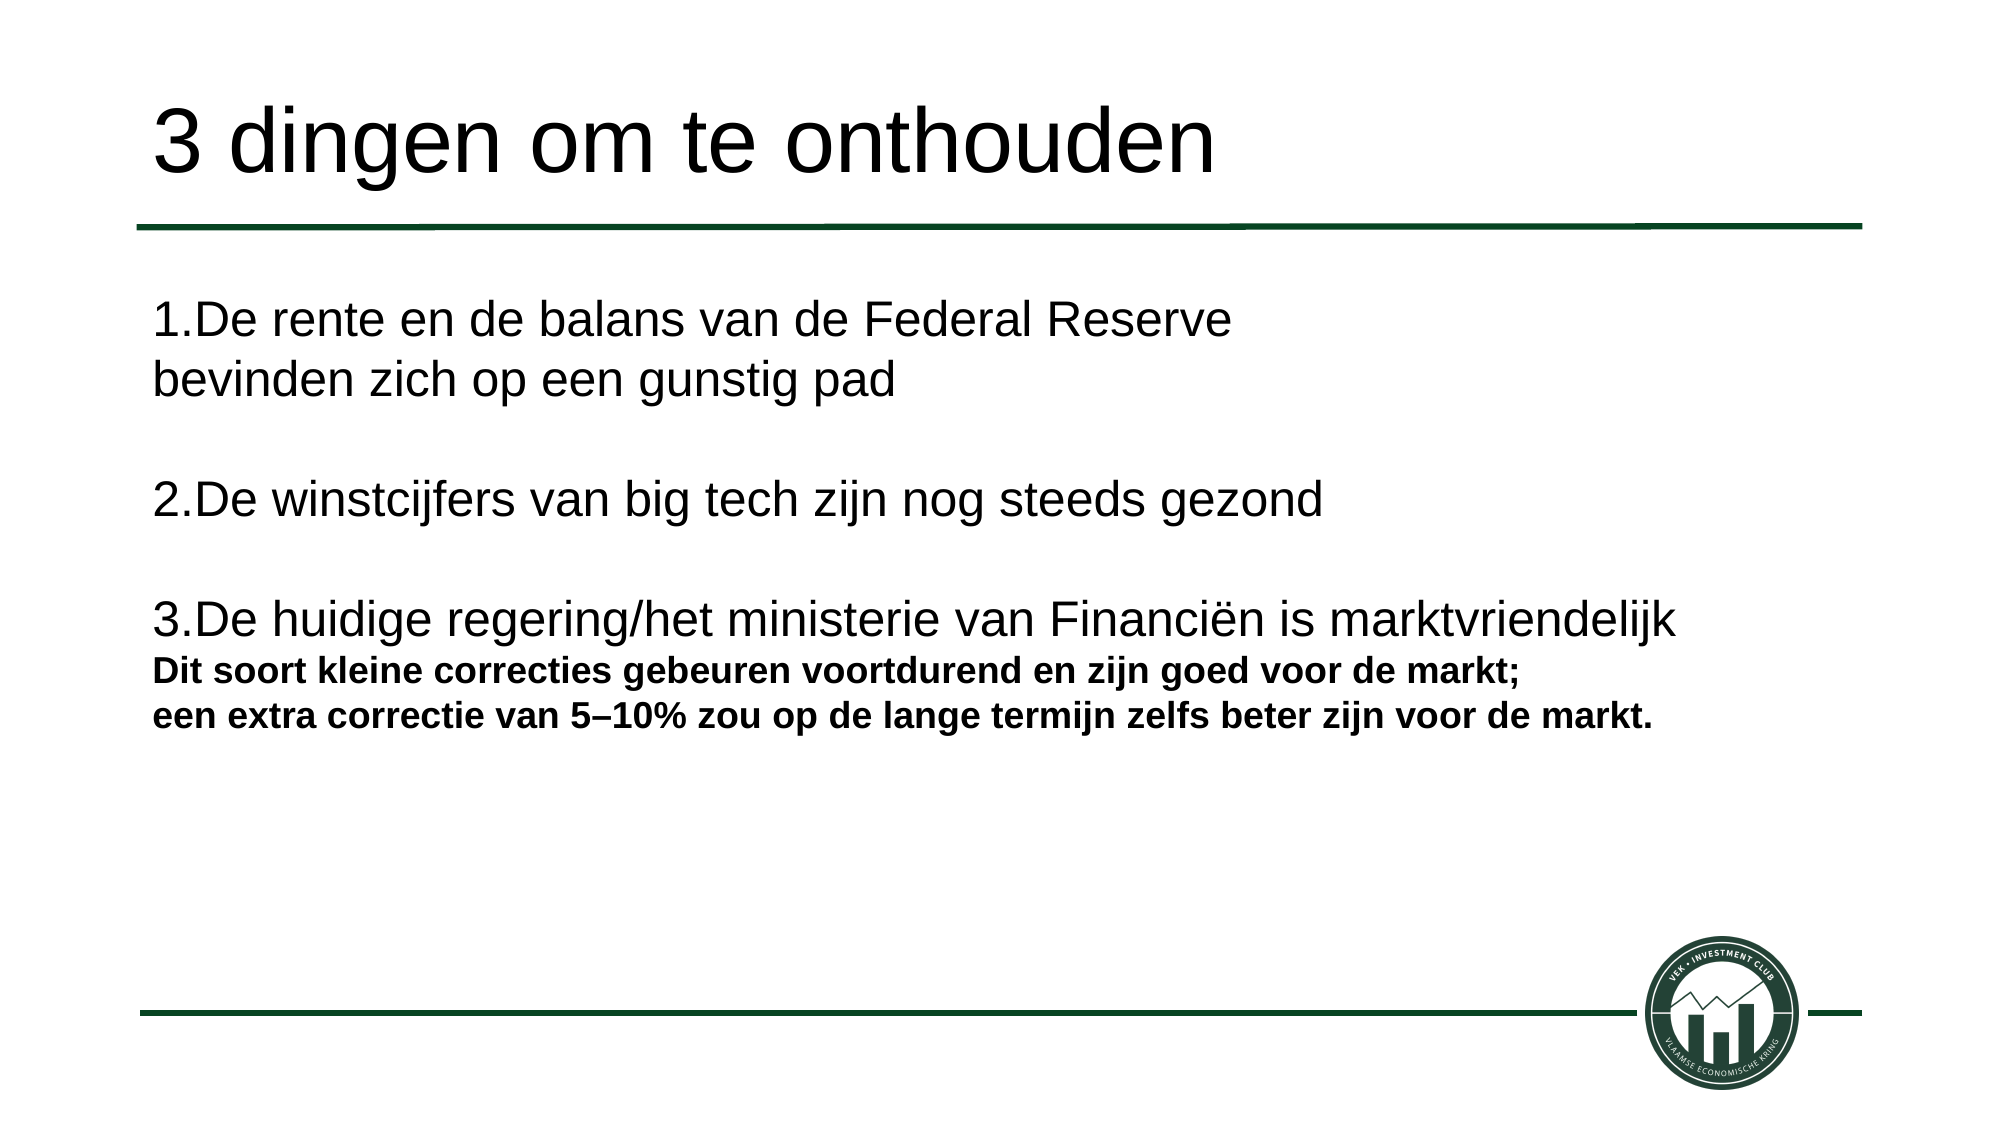

# 3 dingen om te onthouden

De rente en de balans van de Federal Reserve
bevinden zich op een gunstig pad

De winstcijfers van big tech zijn nog steeds gezond

De huidige regering/het ministerie van Financiën is marktvriendelijk
Dit soort kleine correcties gebeuren voortdurend en zijn goed voor de markt;
een extra correctie van 5–10% zou op de lange termijn zelfs beter zijn voor de markt.